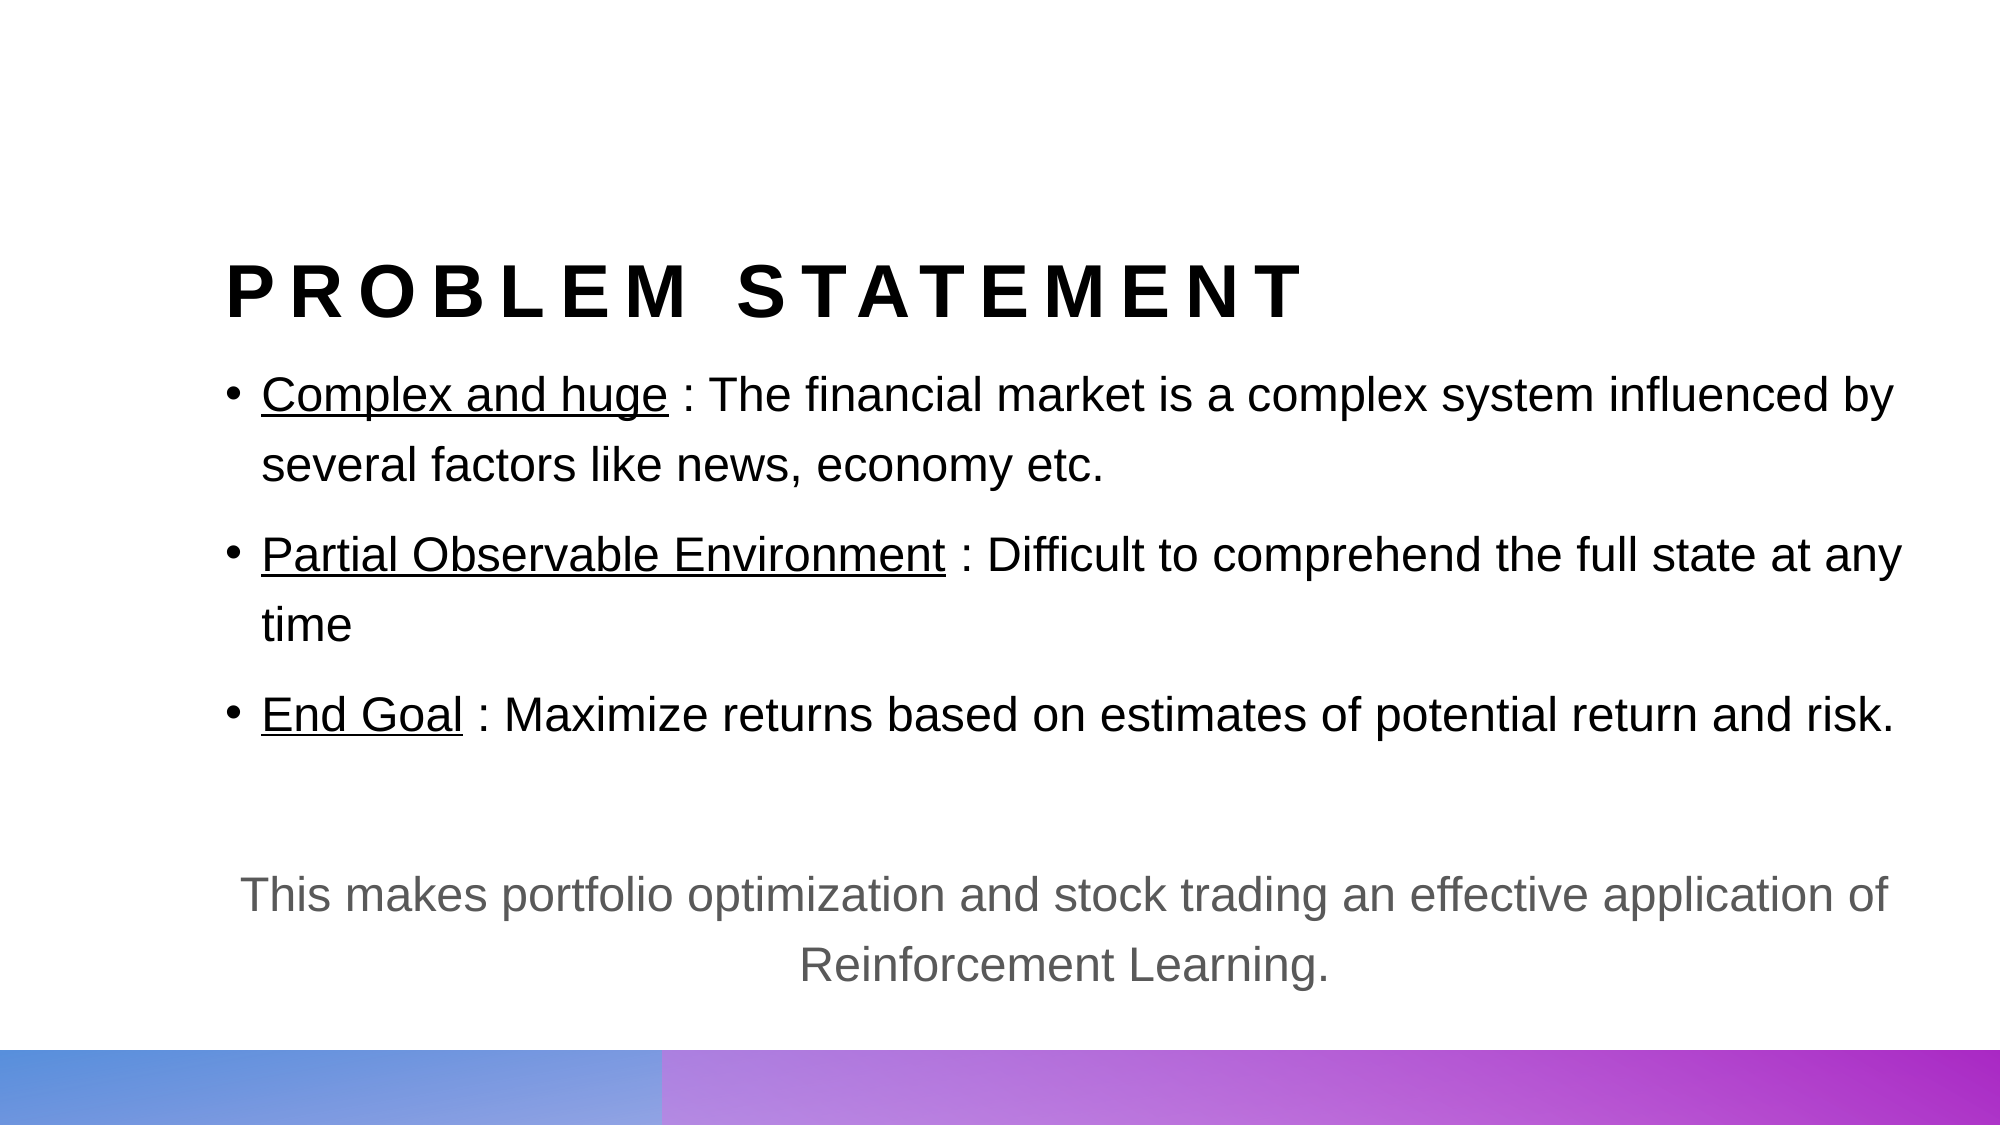

# Problem Statement
Complex and huge : The financial market is a complex system influenced by several factors like news, economy etc.
Partial Observable Environment : Difficult to comprehend the full state at any time
End Goal : Maximize returns based on estimates of potential return and risk.

This makes portfolio optimization and stock trading an effective application of Reinforcement Learning.